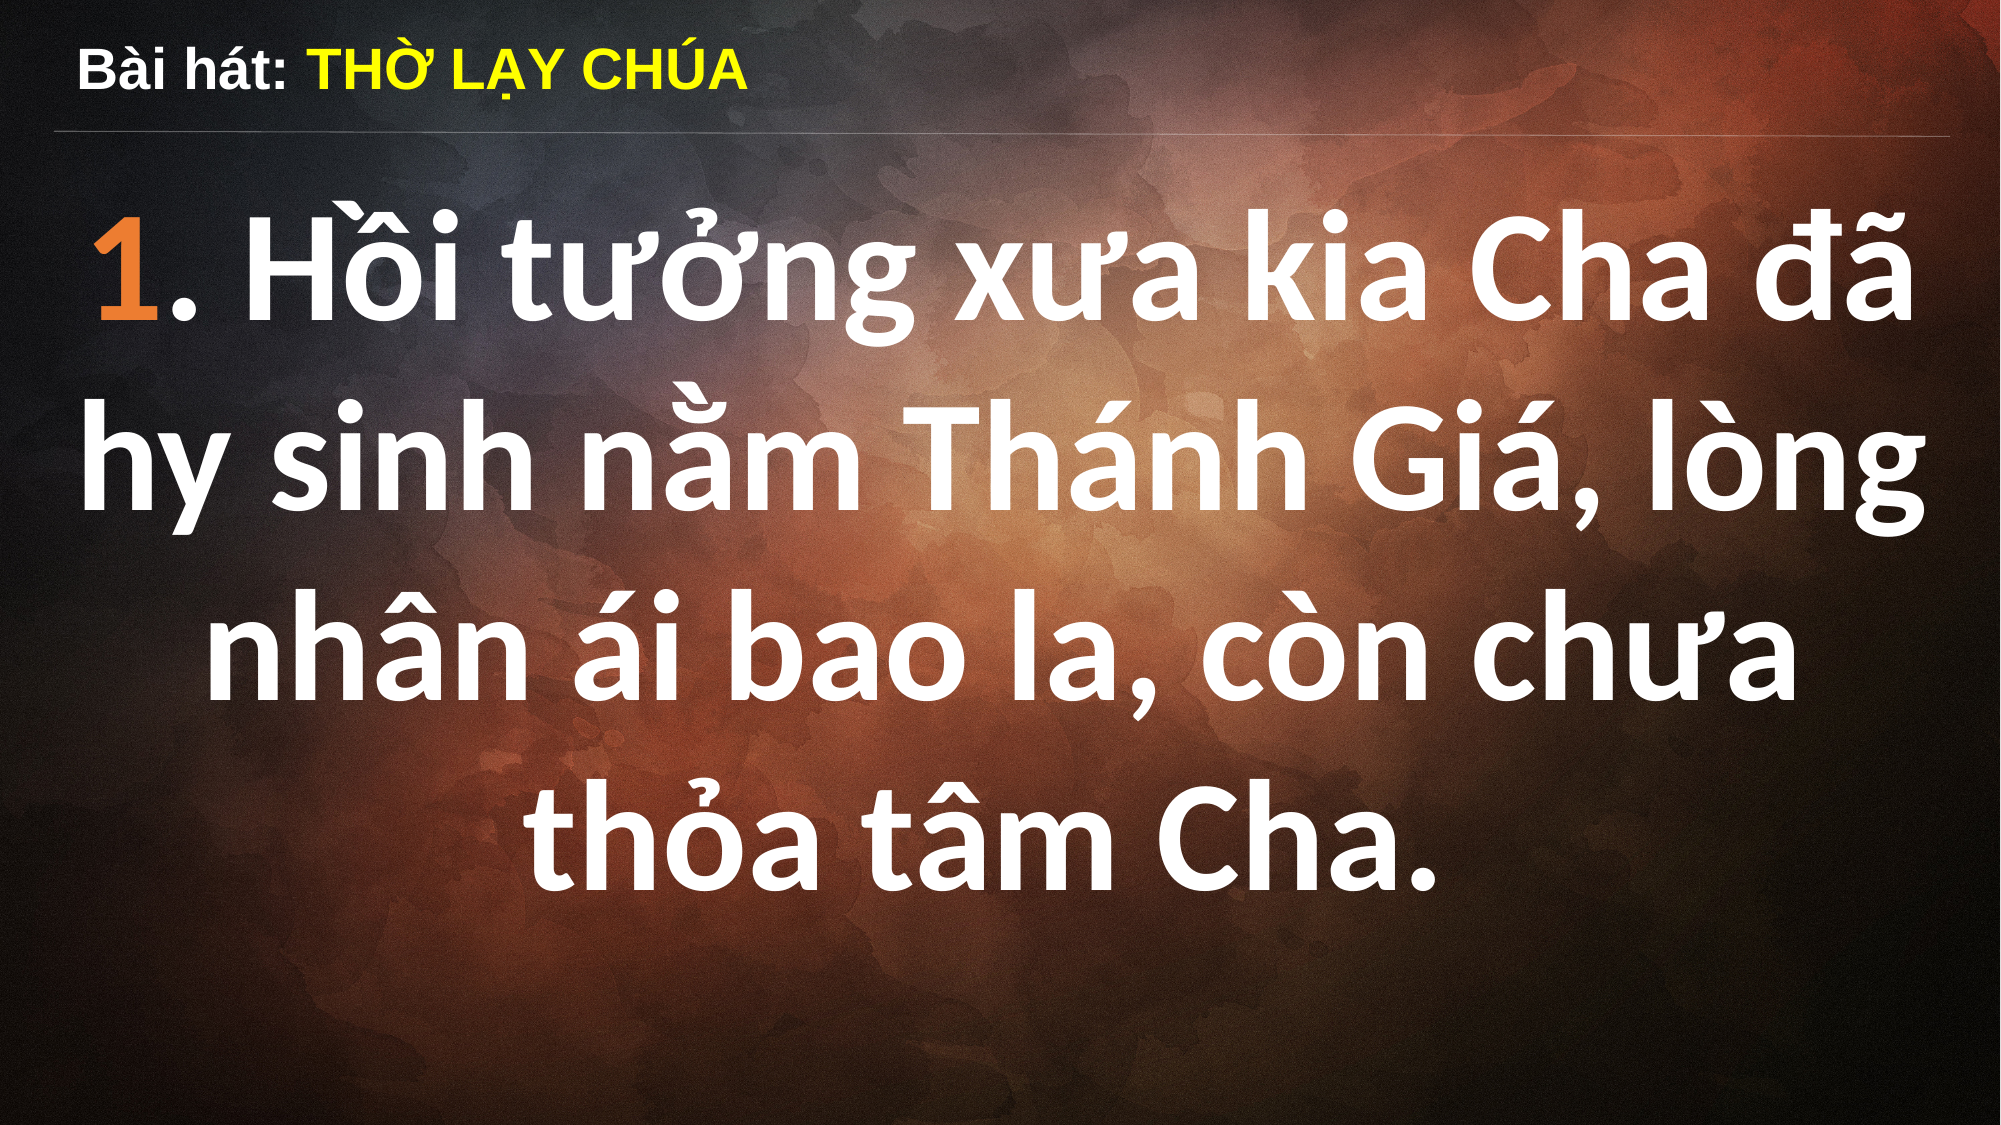

Bài hát: THỜ LẠY CHÚA
1. Hồi tưởng xưa kia Cha đã hy sinh nằm Thánh Giá, lòng nhân ái bao la, còn chưa thỏa tâm Cha.